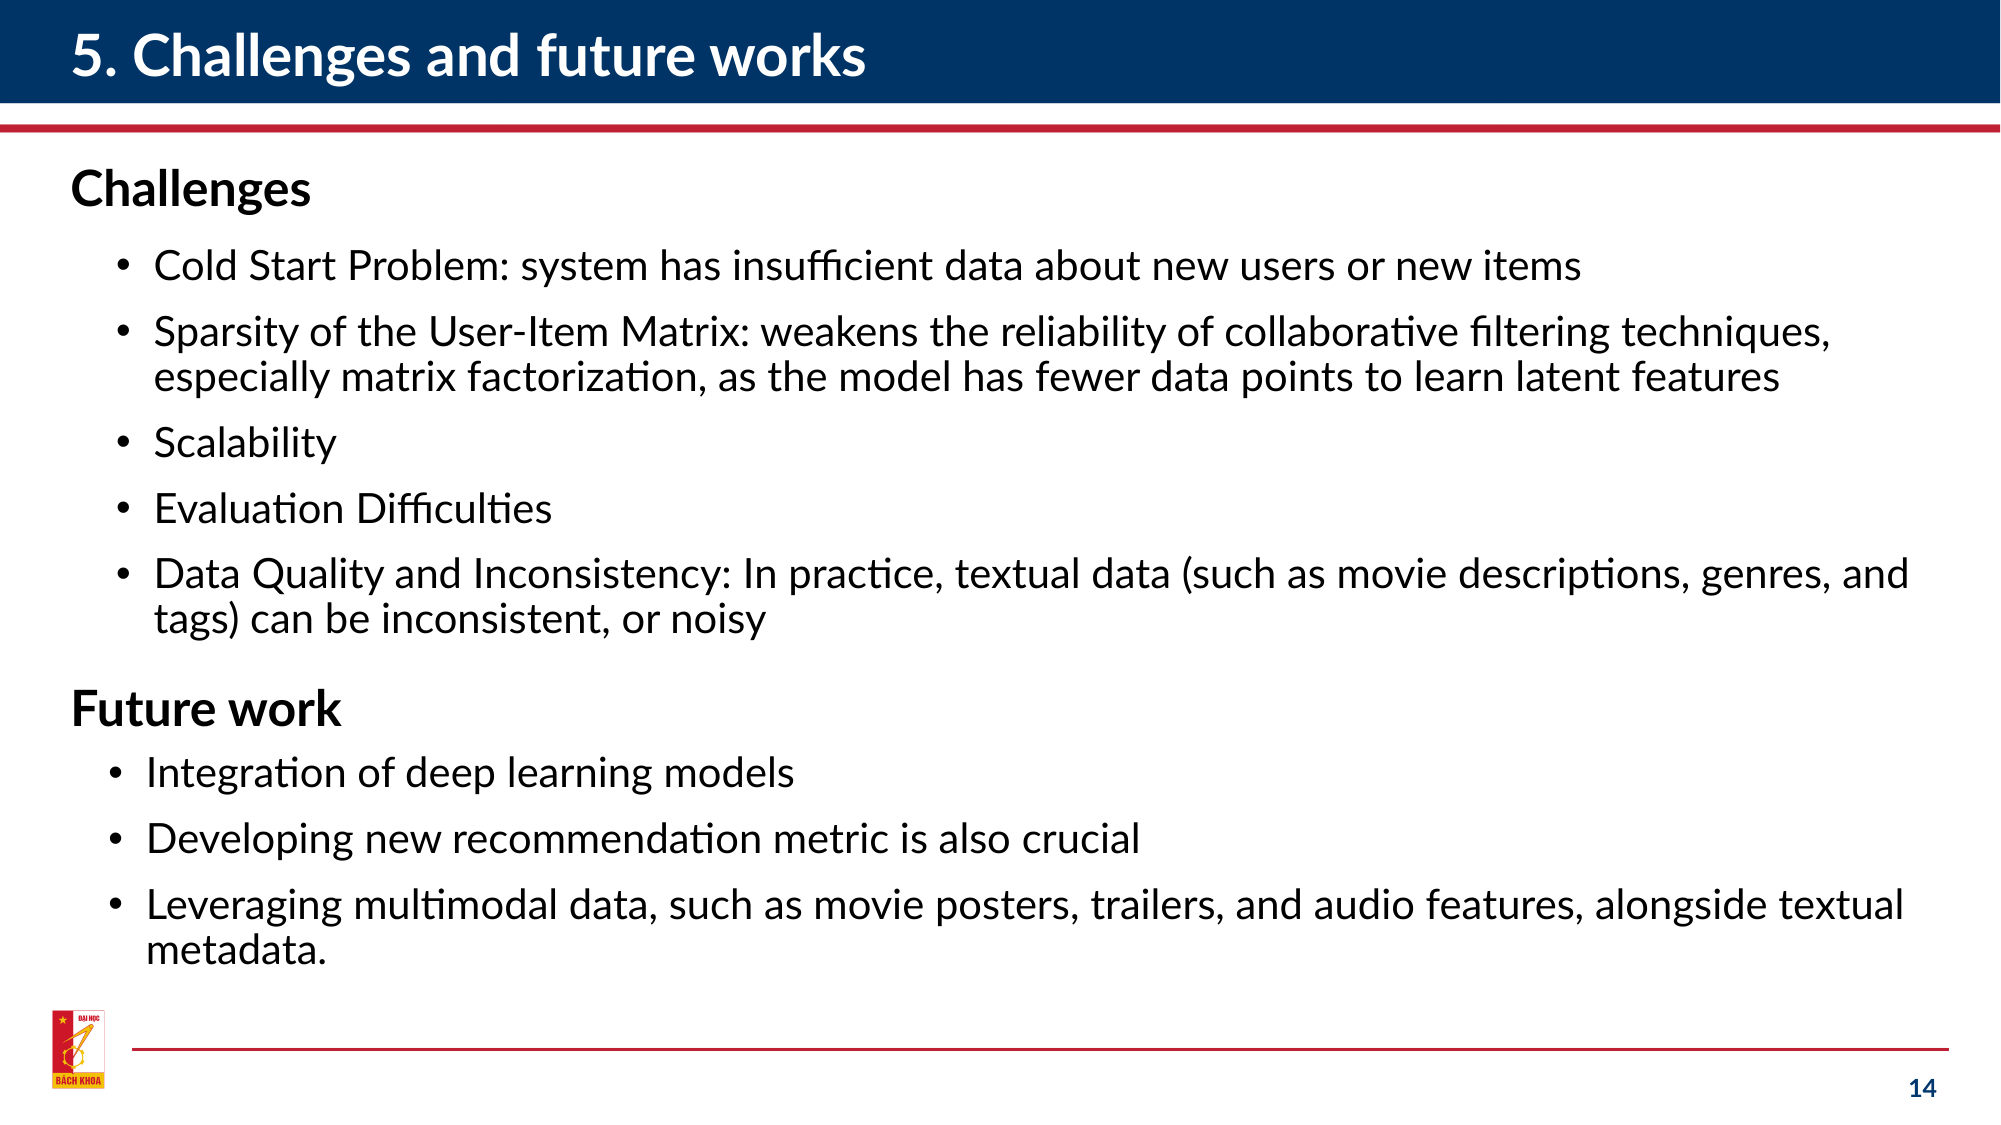

# 5. Challenges and future works
Challenges
Cold Start Problem: system has insufficient data about new users or new items
Sparsity of the User-Item Matrix: weakens the reliability of collaborative filtering techniques, especially matrix factorization, as the model has fewer data points to learn latent features
Scalability
Evaluation Difficulties
Data Quality and Inconsistency: In practice, textual data (such as movie descriptions, genres, and tags) can be inconsistent, or noisy
Future work
Integration of deep learning models
Developing new recommendation metric is also crucial
Leveraging multimodal data, such as movie posters, trailers, and audio features, alongside textual metadata.
14